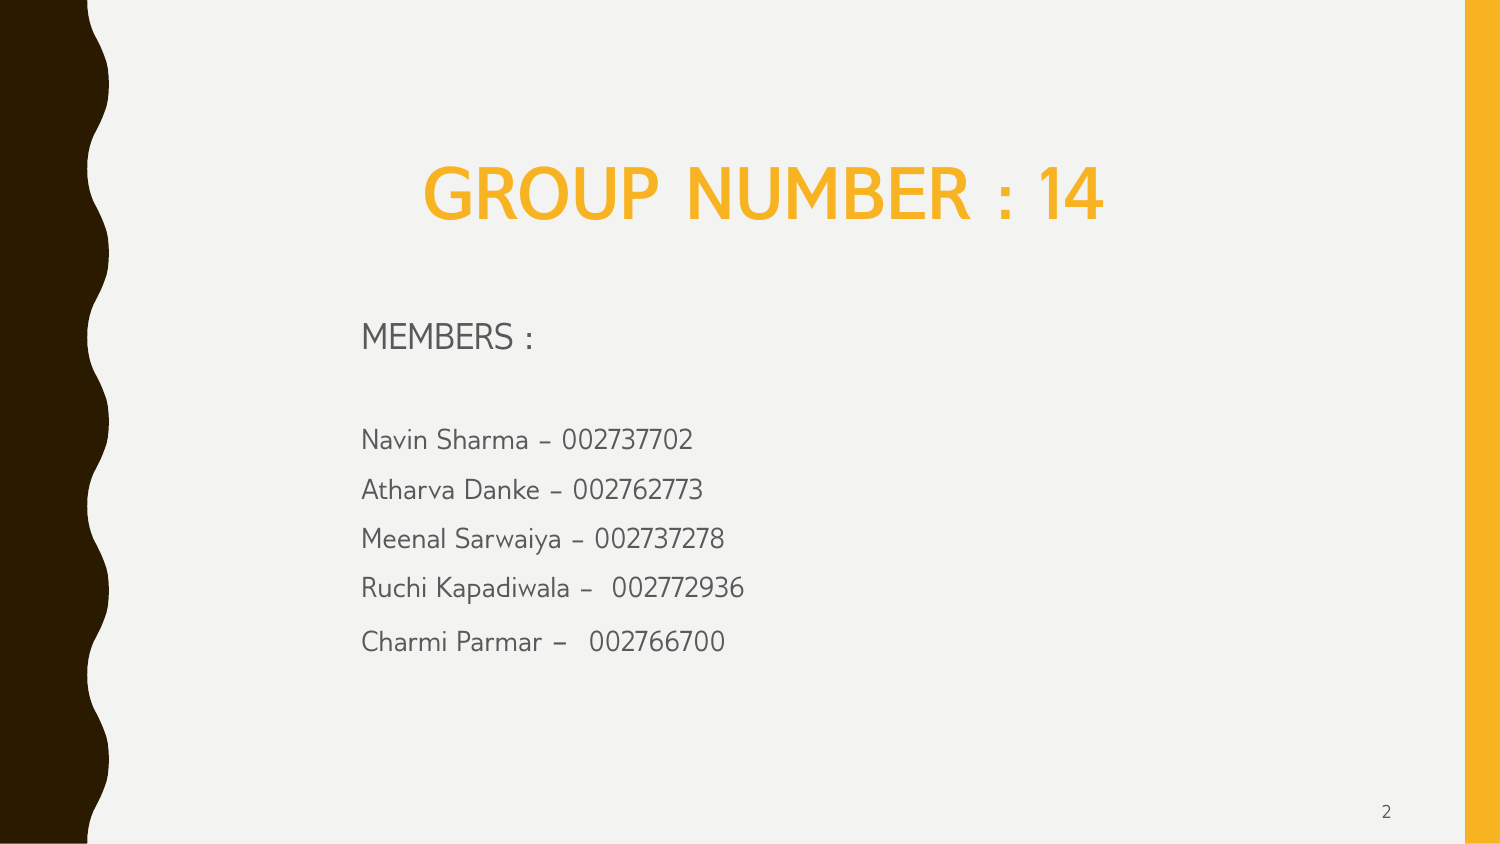

GROUP NUMBER : 14
MEMBERS :

Navin Sharma – 002737702
Atharva Danke – 002762773
Meenal Sarwaiya – 002737278
Ruchi Kapadiwala –  002772936
Charmi Parmar –  002766700
2